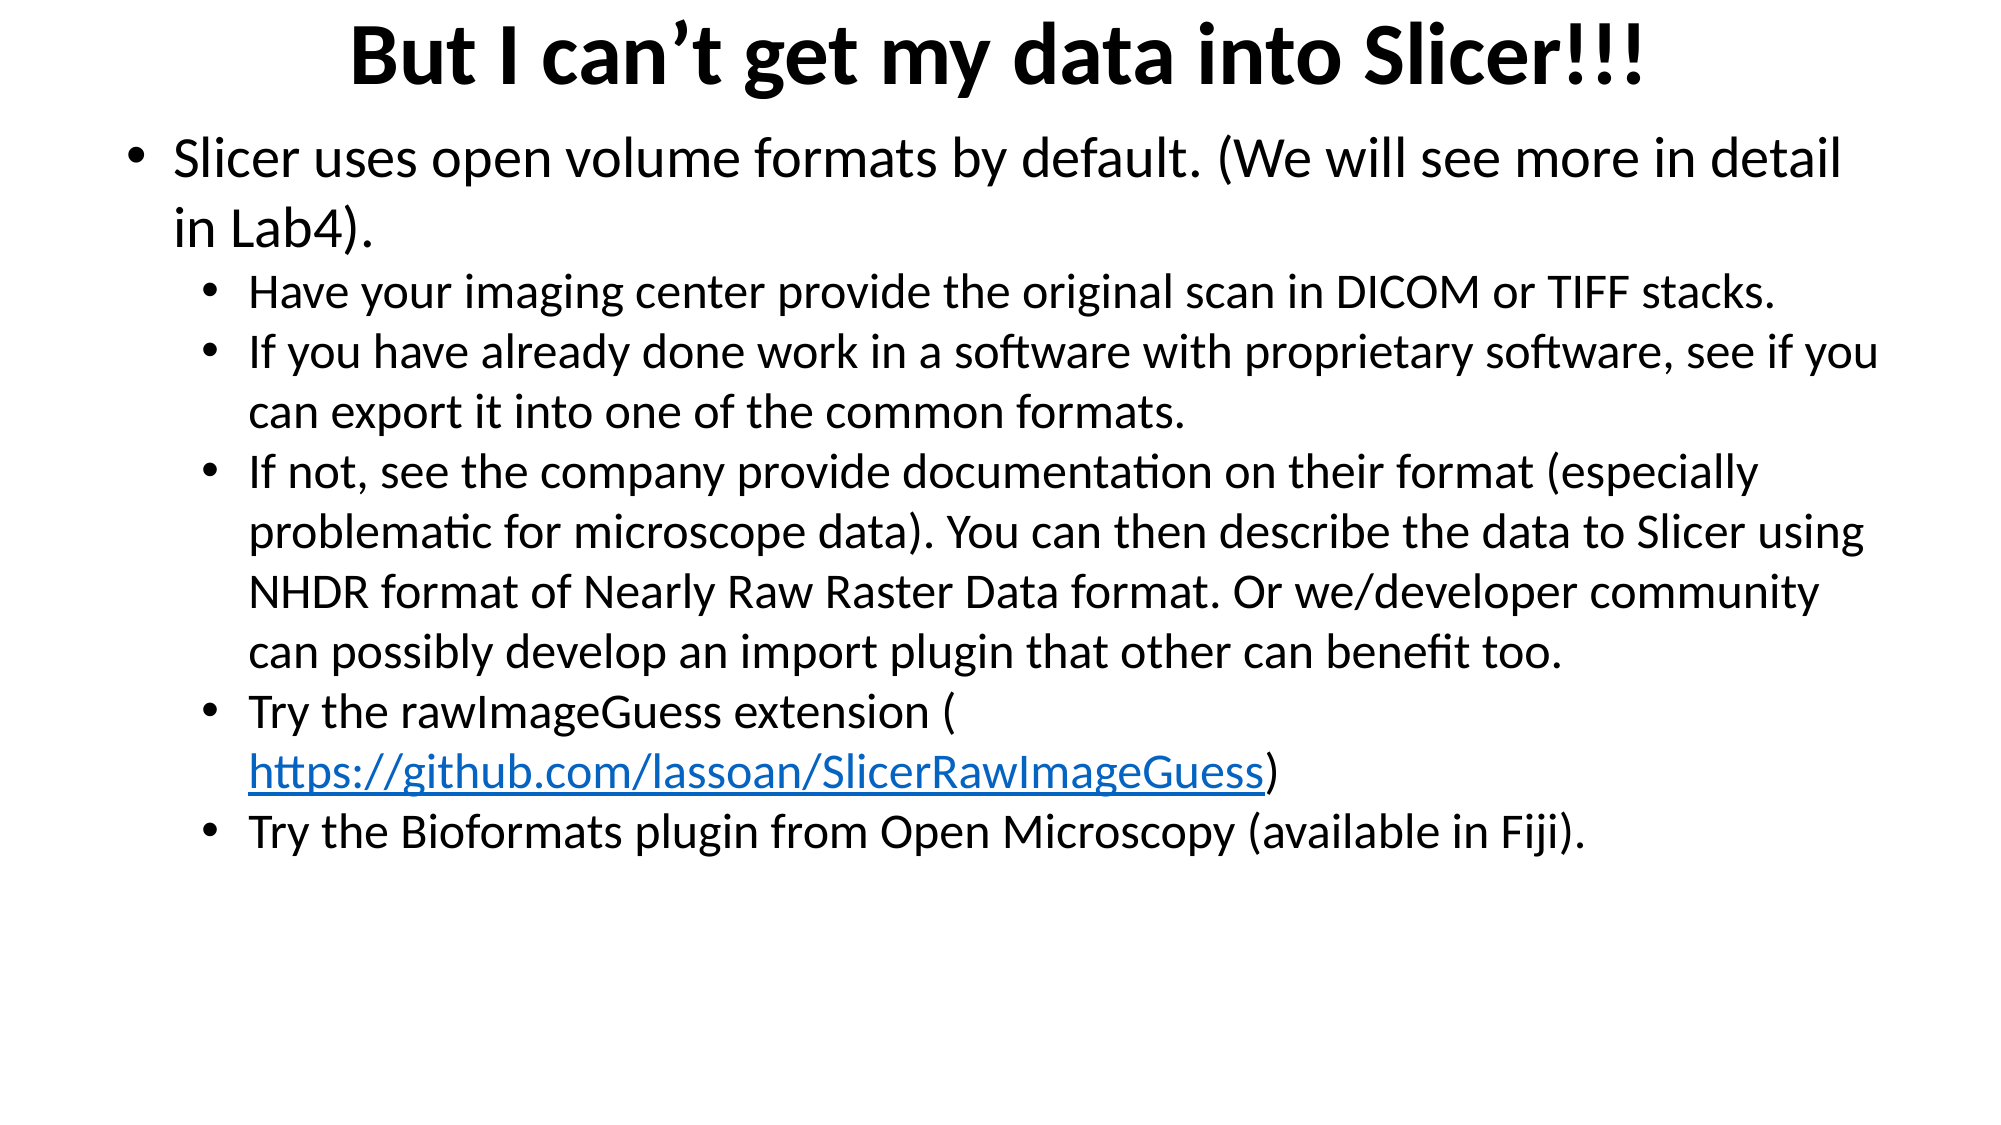

# But I can’t get my data into Slicer!!!
Slicer uses open volume formats by default. (We will see more in detail in Lab4).
Have your imaging center provide the original scan in DICOM or TIFF stacks.
If you have already done work in a software with proprietary software, see if you can export it into one of the common formats.
If not, see the company provide documentation on their format (especially problematic for microscope data). You can then describe the data to Slicer using NHDR format of Nearly Raw Raster Data format. Or we/developer community can possibly develop an import plugin that other can benefit too.
Try the rawImageGuess extension (https://github.com/lassoan/SlicerRawImageGuess)
Try the Bioformats plugin from Open Microscopy (available in Fiji).